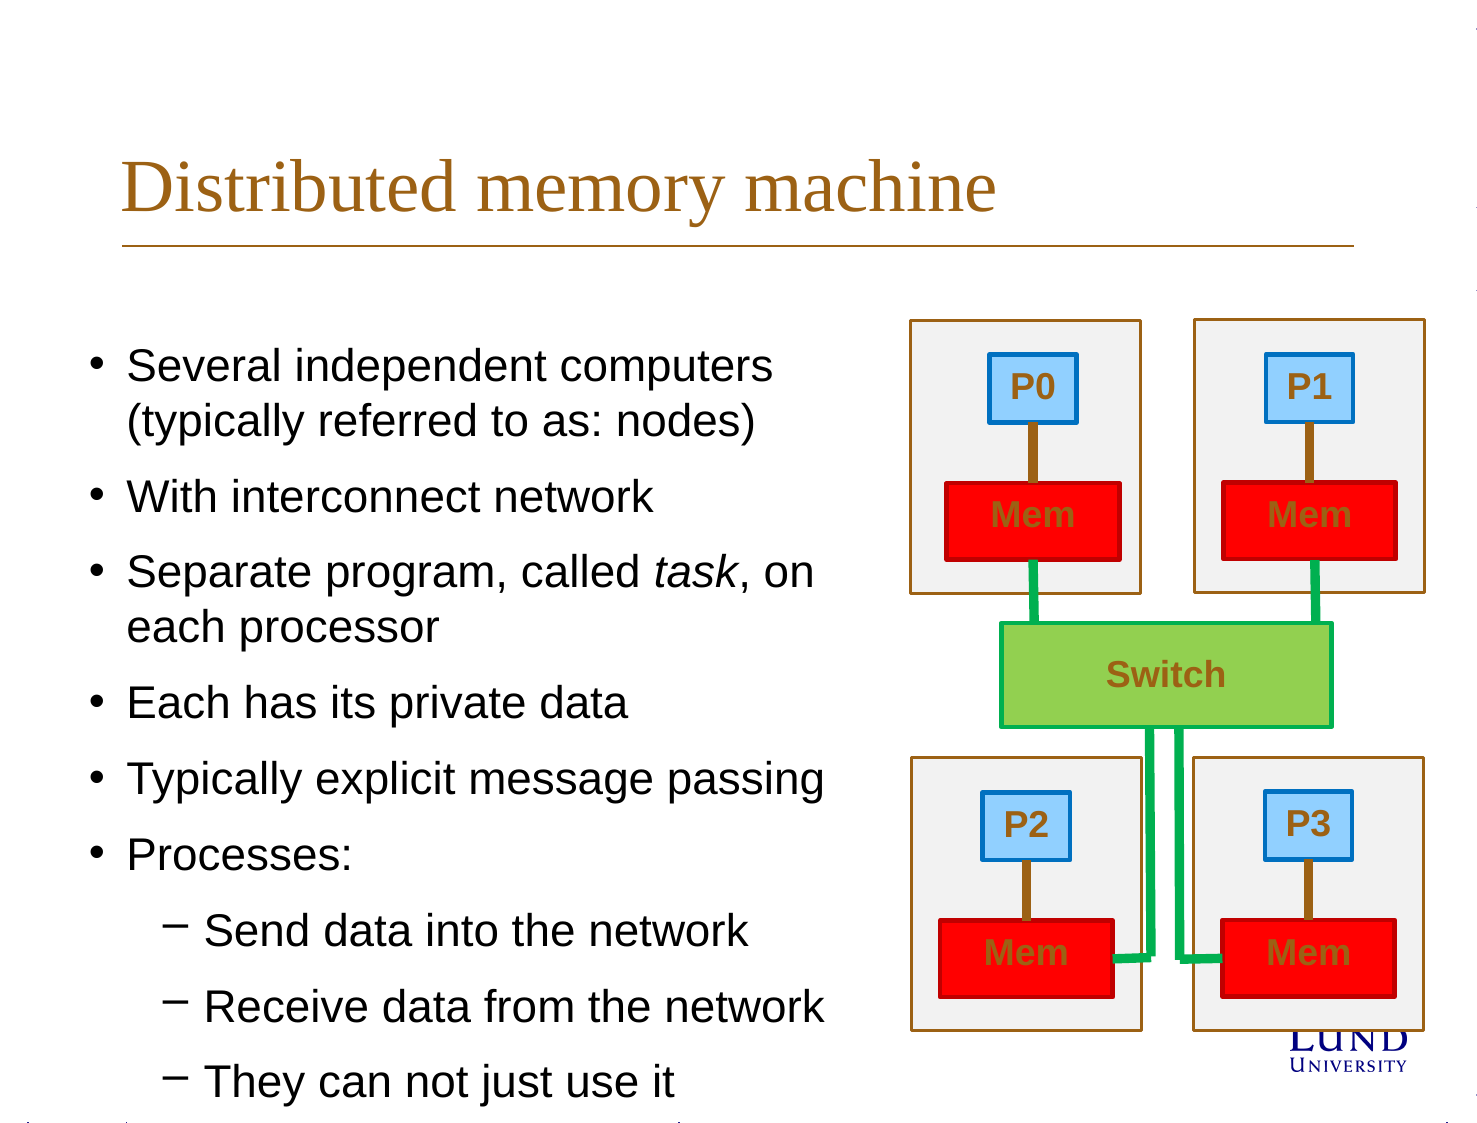

# Distributed memory machine

P1
Mem

P0
Mem
Several independent computers (typically referred to as: nodes)
With interconnect network
Separate program, called task, on each processor
Each has its private data
Typically explicit message passing
Processes:
Send data into the network
Receive data from the network
They can not just use it

Switch

P3
Mem

P2
Mem